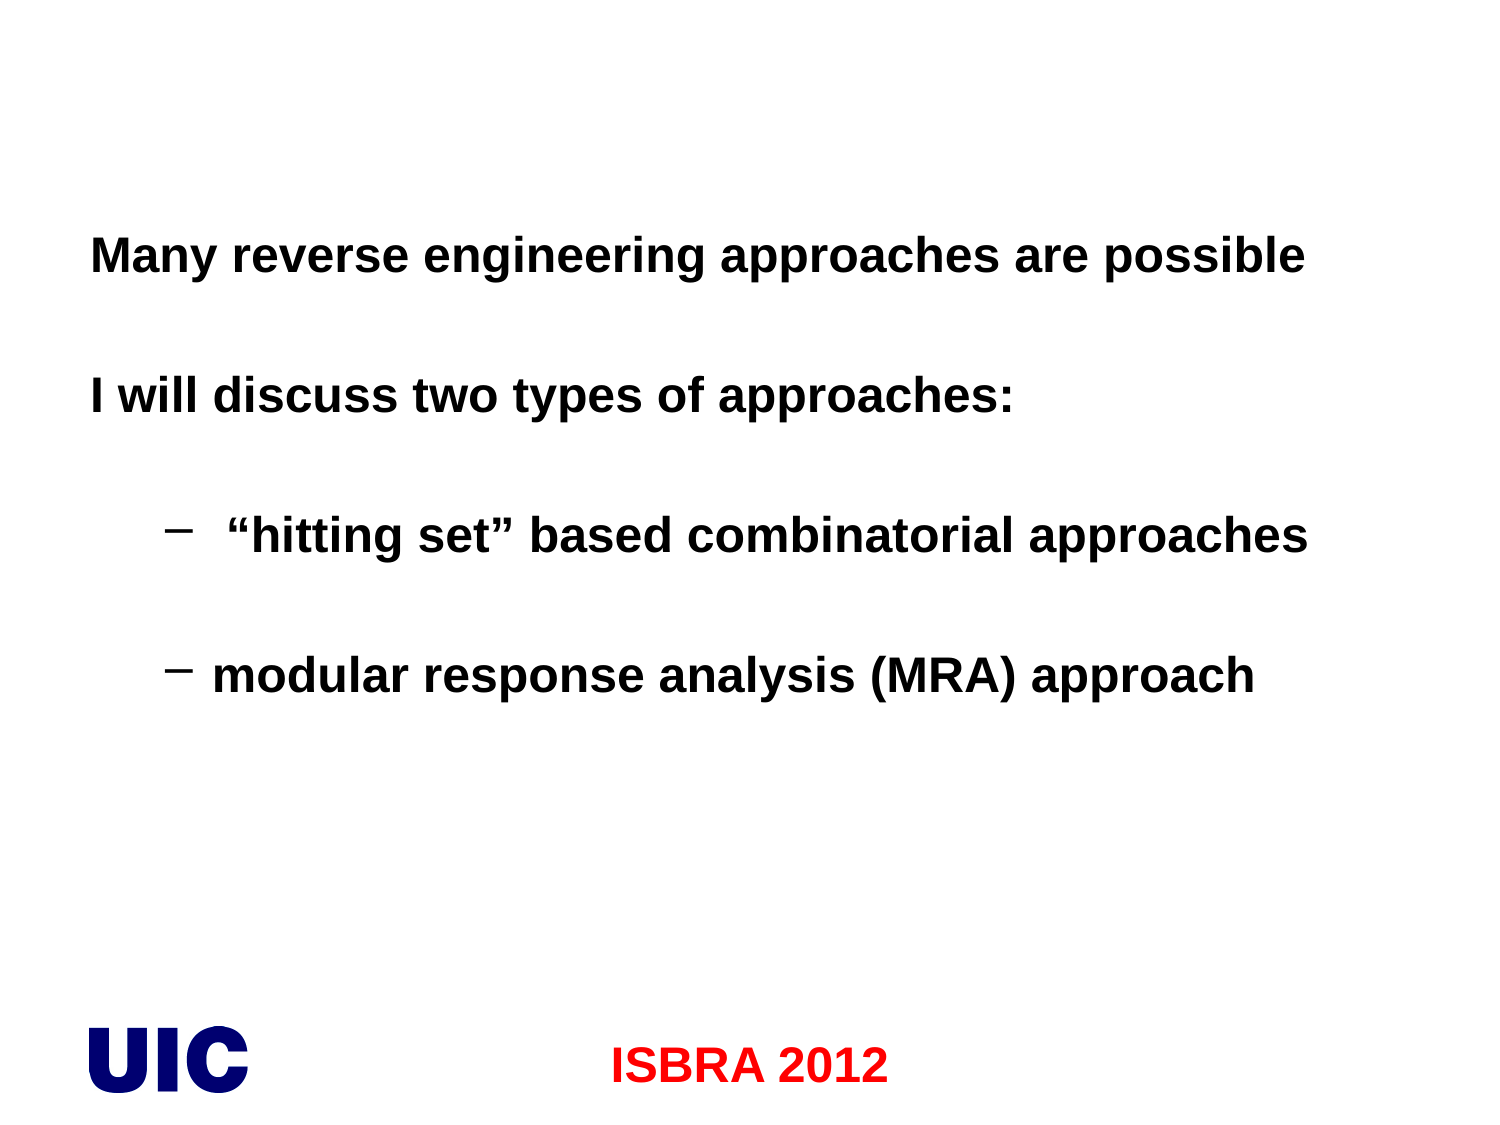

Many reverse engineering approaches are possible

I will discuss two types of approaches:

 “hitting set” based combinatorial approaches

modular response analysis (MRA) approach

ISBRA 2012